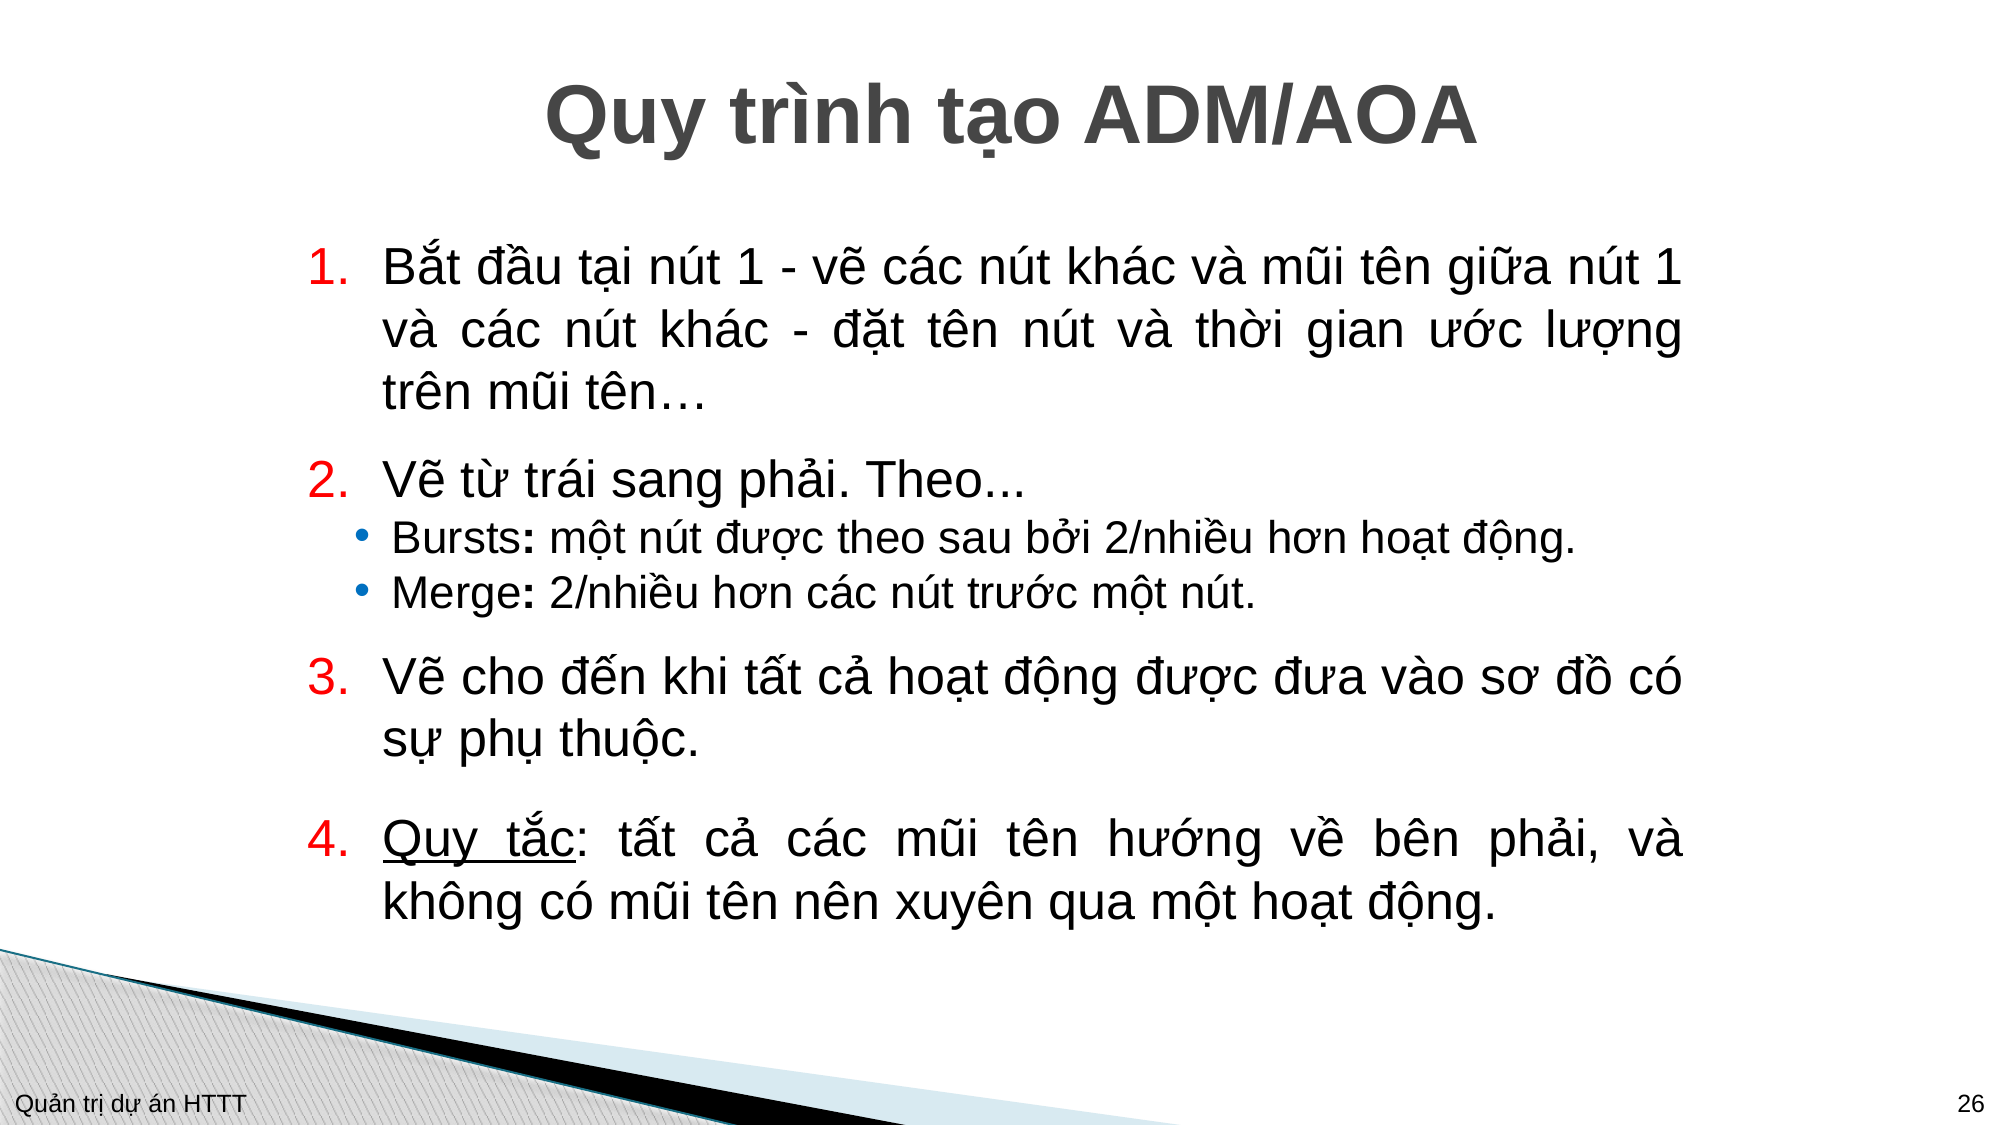

# Quy trình tạo ADM/AOA
Bắt đầu tại nút 1 - vẽ các nút khác và mũi tên giữa nút 1 và các nút khác - đặt tên nút và thời gian ước lượng trên mũi tên…
Vẽ từ trái sang phải. Theo...
Bursts: một nút được theo sau bởi 2/nhiều hơn hoạt động.
Merge: 2/nhiều hơn các nút trước một nút.
Vẽ cho đến khi tất cả hoạt động được đưa vào sơ đồ có sự phụ thuộc.
Quy tắc: tất cả các mũi tên hướng về bên phải, và không có mũi tên nên xuyên qua một hoạt động.
26